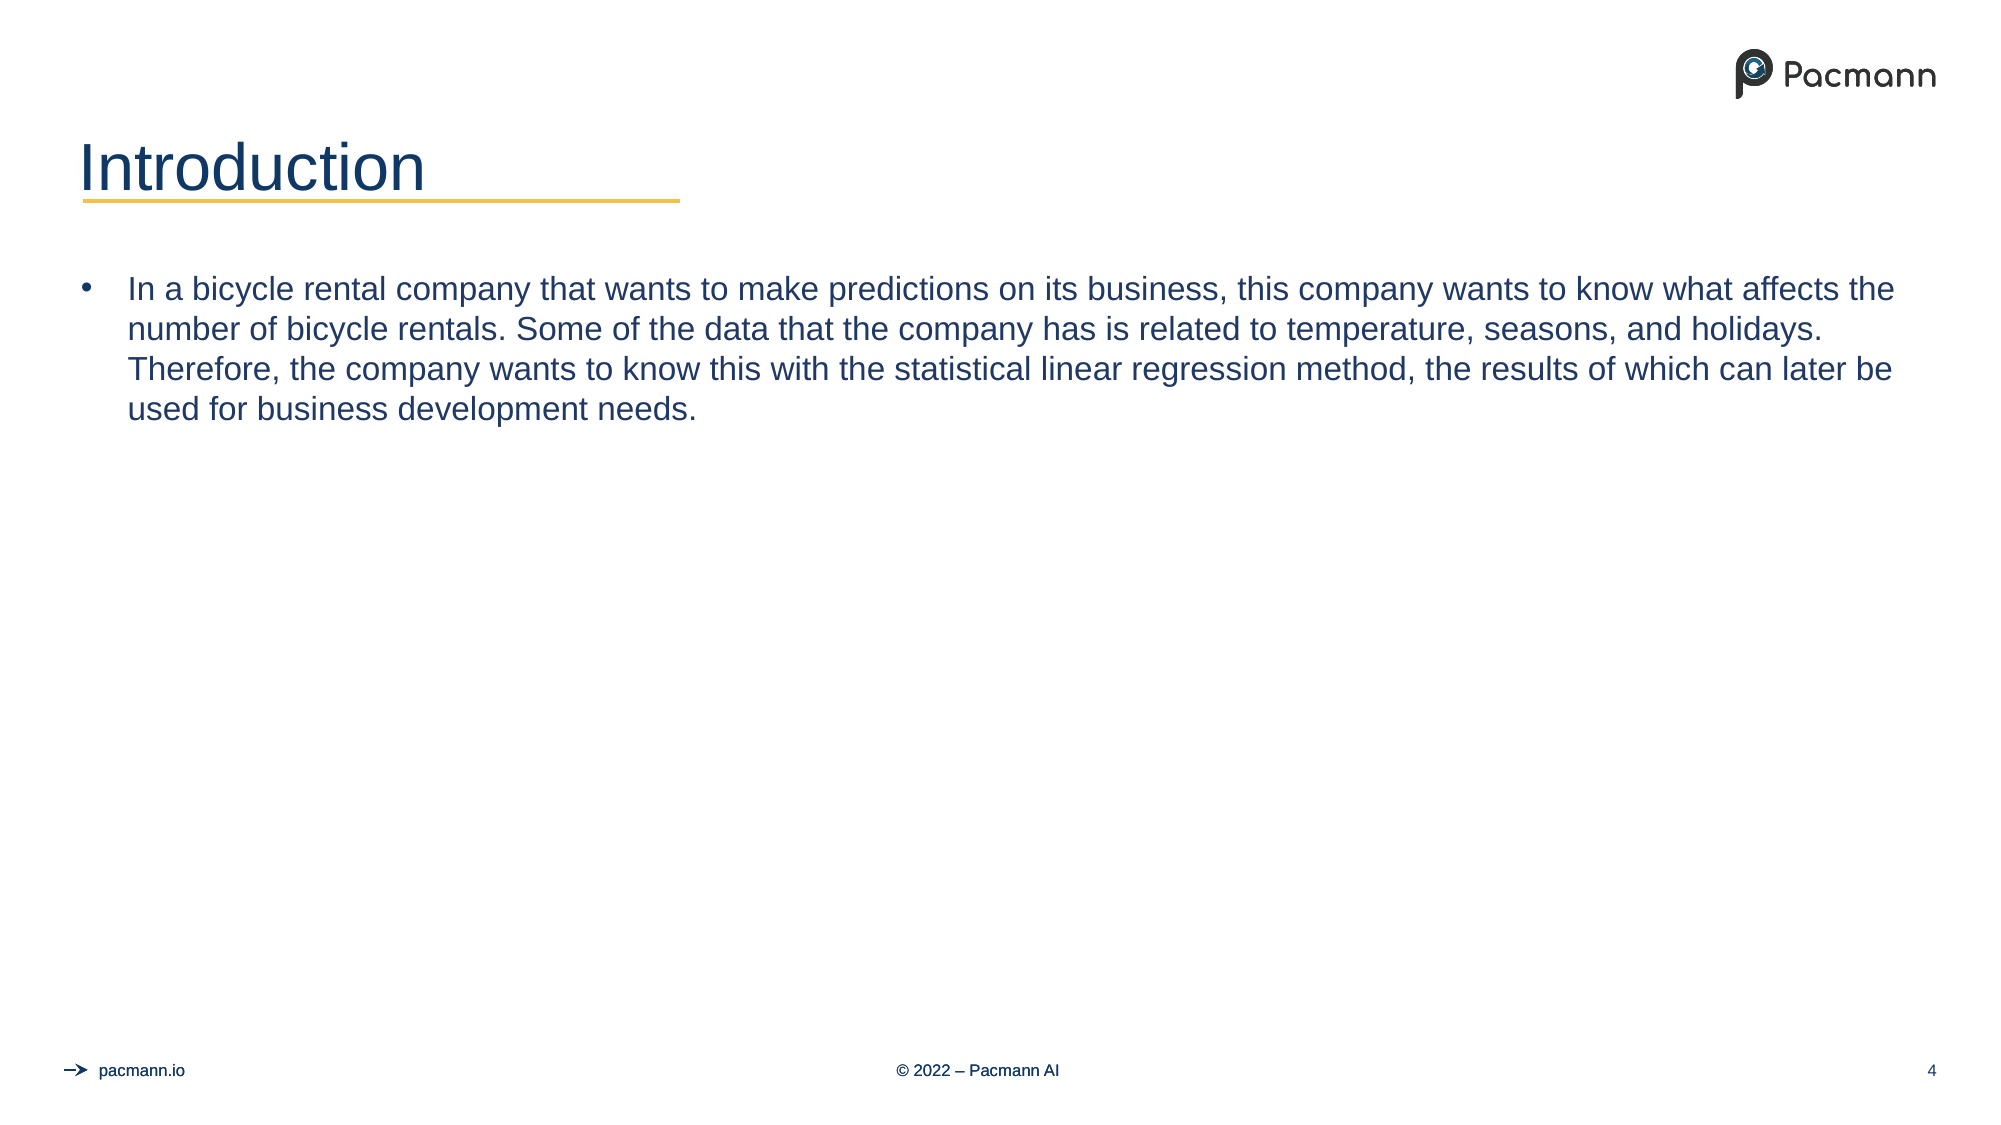

# Introduction
In a bicycle rental company that wants to make predictions on its business, this company wants to know what affects the number of bicycle rentals. Some of the data that the company has is related to temperature, seasons, and holidays. Therefore, the company wants to know this with the statistical linear regression method, the results of which can later be used for business development needs.